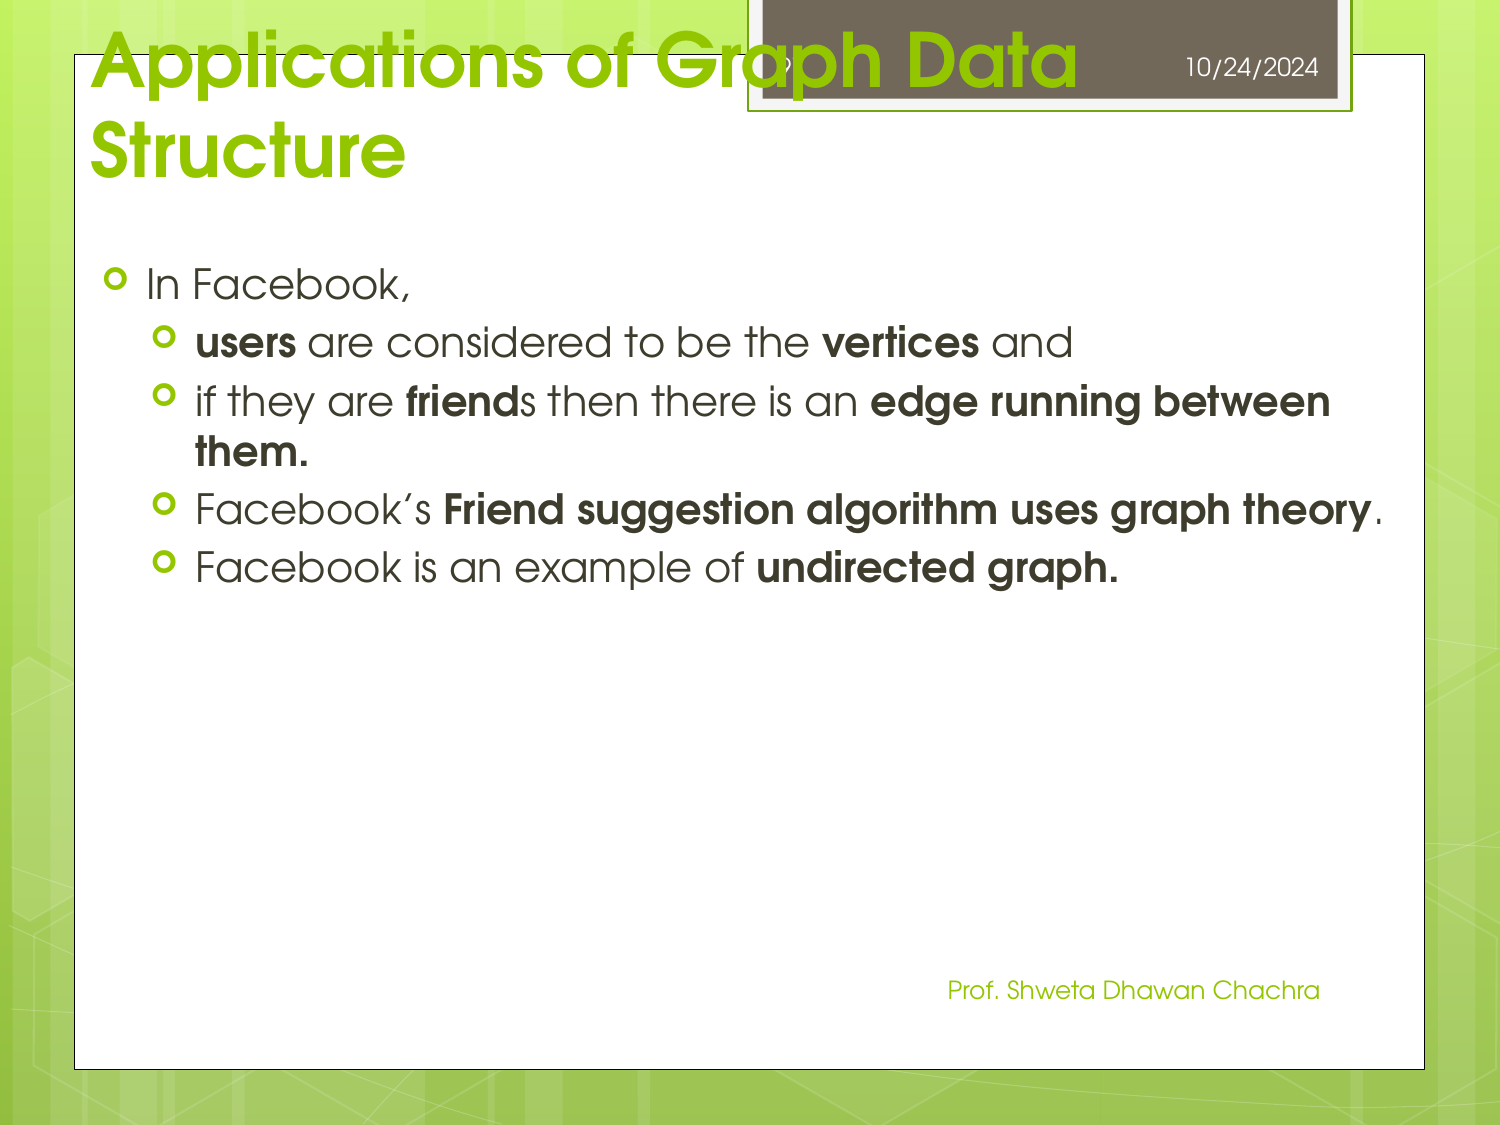

97
10/24/2024
# Applications of Graph Data Structure
In Facebook,
users are considered to be the vertices and
if they are friends then there is an edge running between them.
Facebook’s Friend suggestion algorithm uses graph theory.
Facebook is an example of undirected graph.

Prof. Shweta Dhawan Chachra